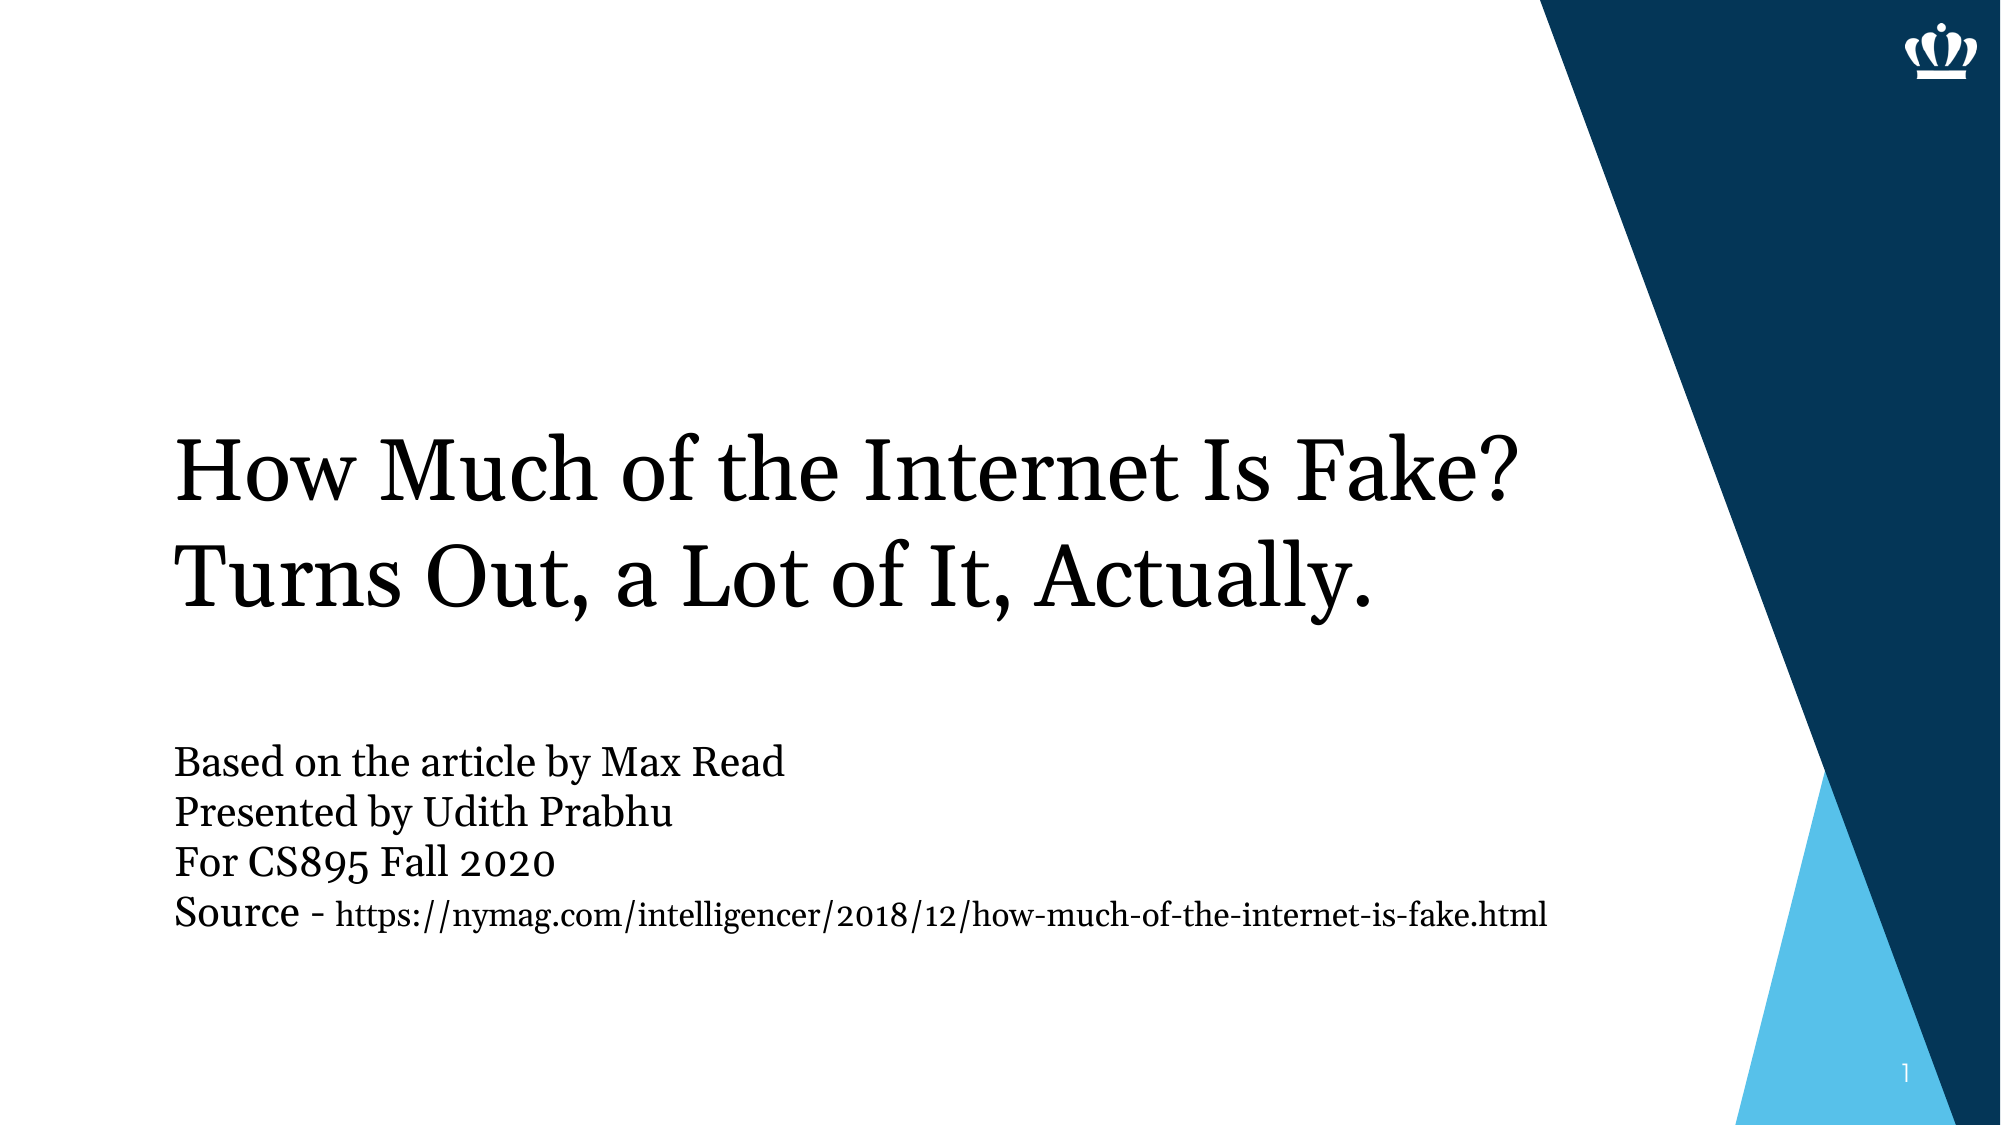

November 29, 2016
How Much of the Internet Is Fake? Turns Out, a Lot of It, Actually.

Subtitle or details about the presentation can go in this space.
Based on the article by Max Read
Presented by Udith Prabhu
For CS895 Fall 2020
Source - https://nymag.com/intelligencer/2018/12/how-much-of-the-internet-is-fake.html
1